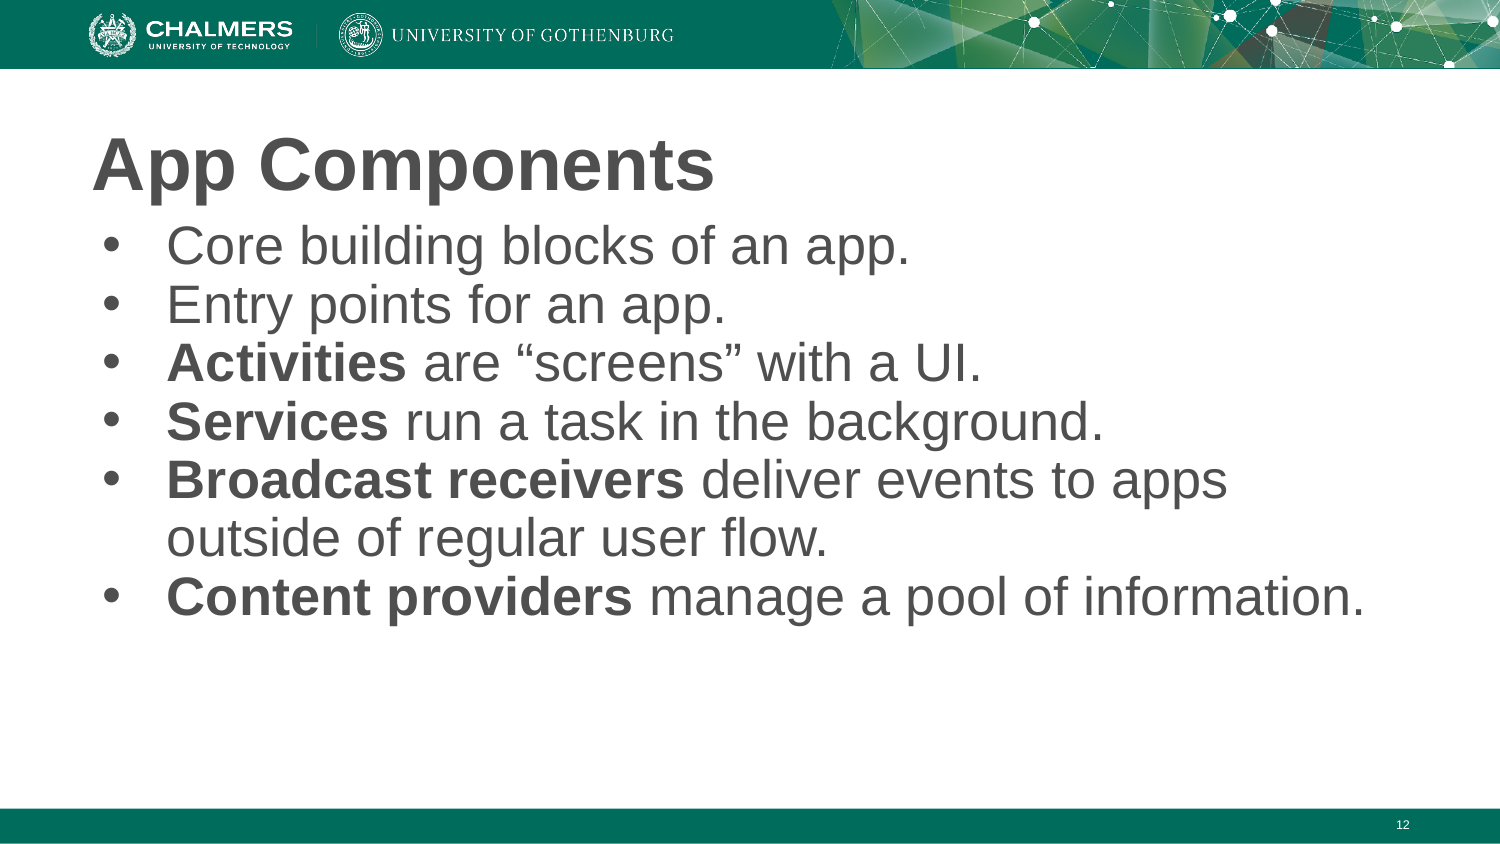

# App Components
Core building blocks of an app.
Entry points for an app.
Activities are “screens” with a UI.
Services run a task in the background.
Broadcast receivers deliver events to apps outside of regular user flow.
Content providers manage a pool of information.
12